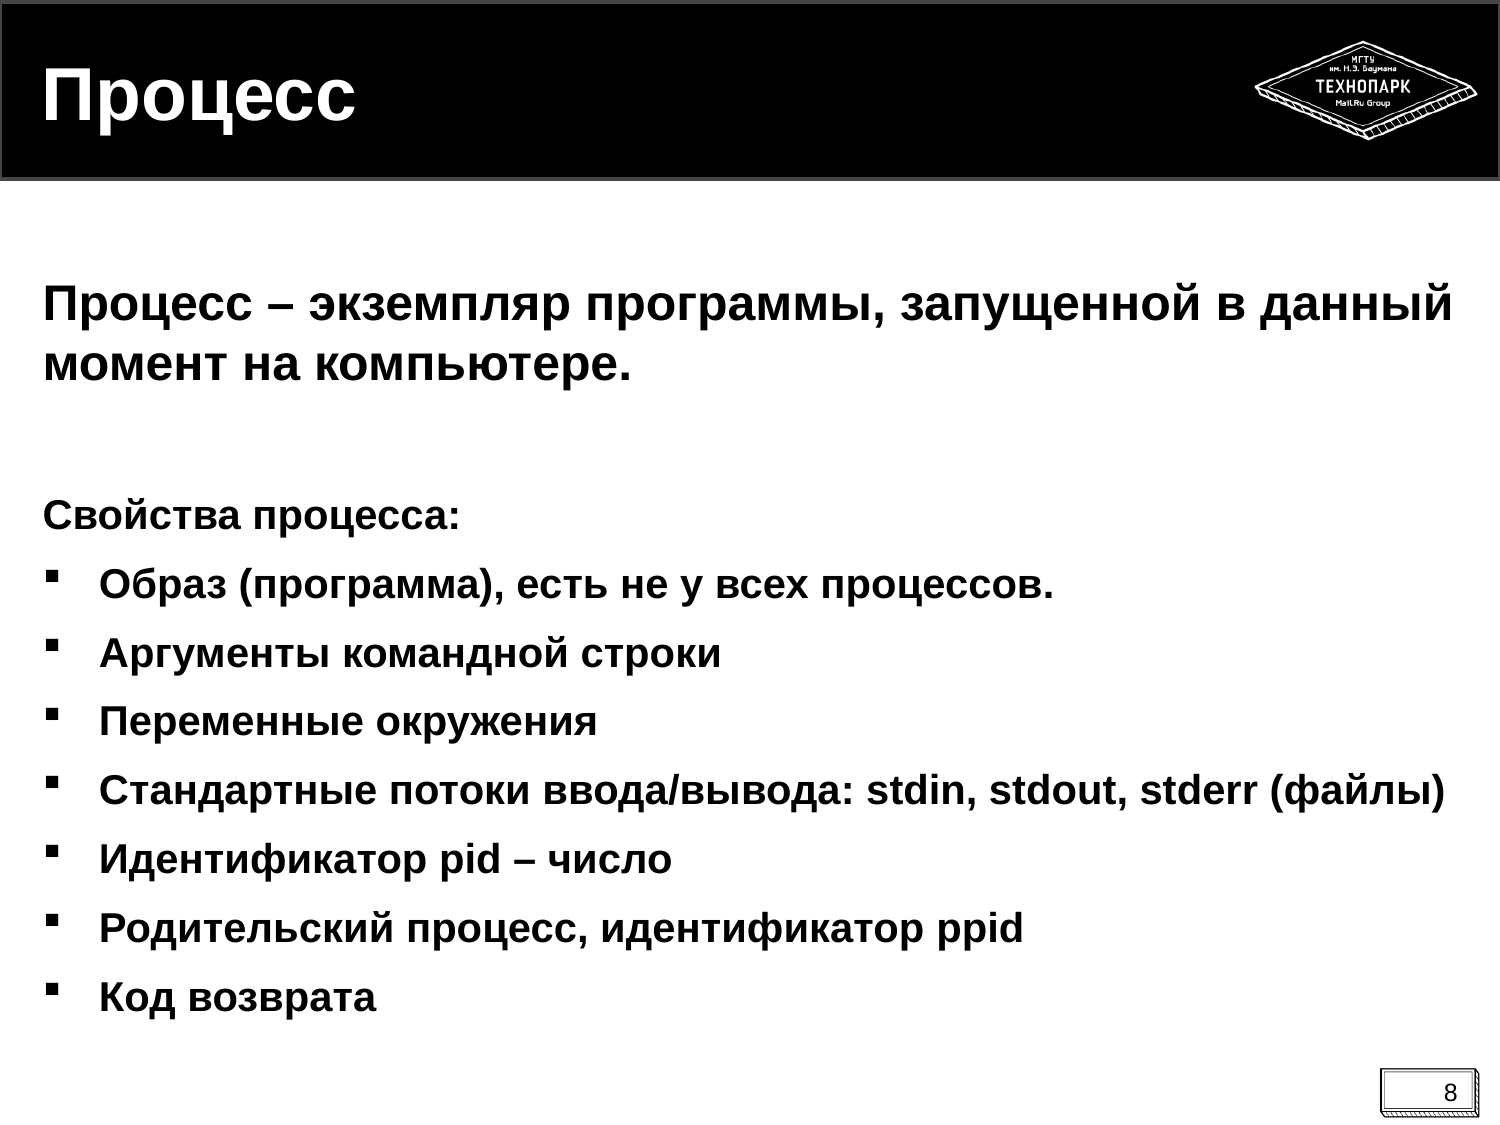

# Процесс
Процесс – экземпляр программы, запущенной в данный момент на компьютере.

Свойства процесса:
Образ (программа), есть не у всех процессов.
Аргументы командной строки
Переменные окружения
Стандартные потоки ввода/вывода: stdin, stdout, stderr (файлы)
Идентификатор pid – число
Родительский процесс, идентификатор ppid
Код возврата

8